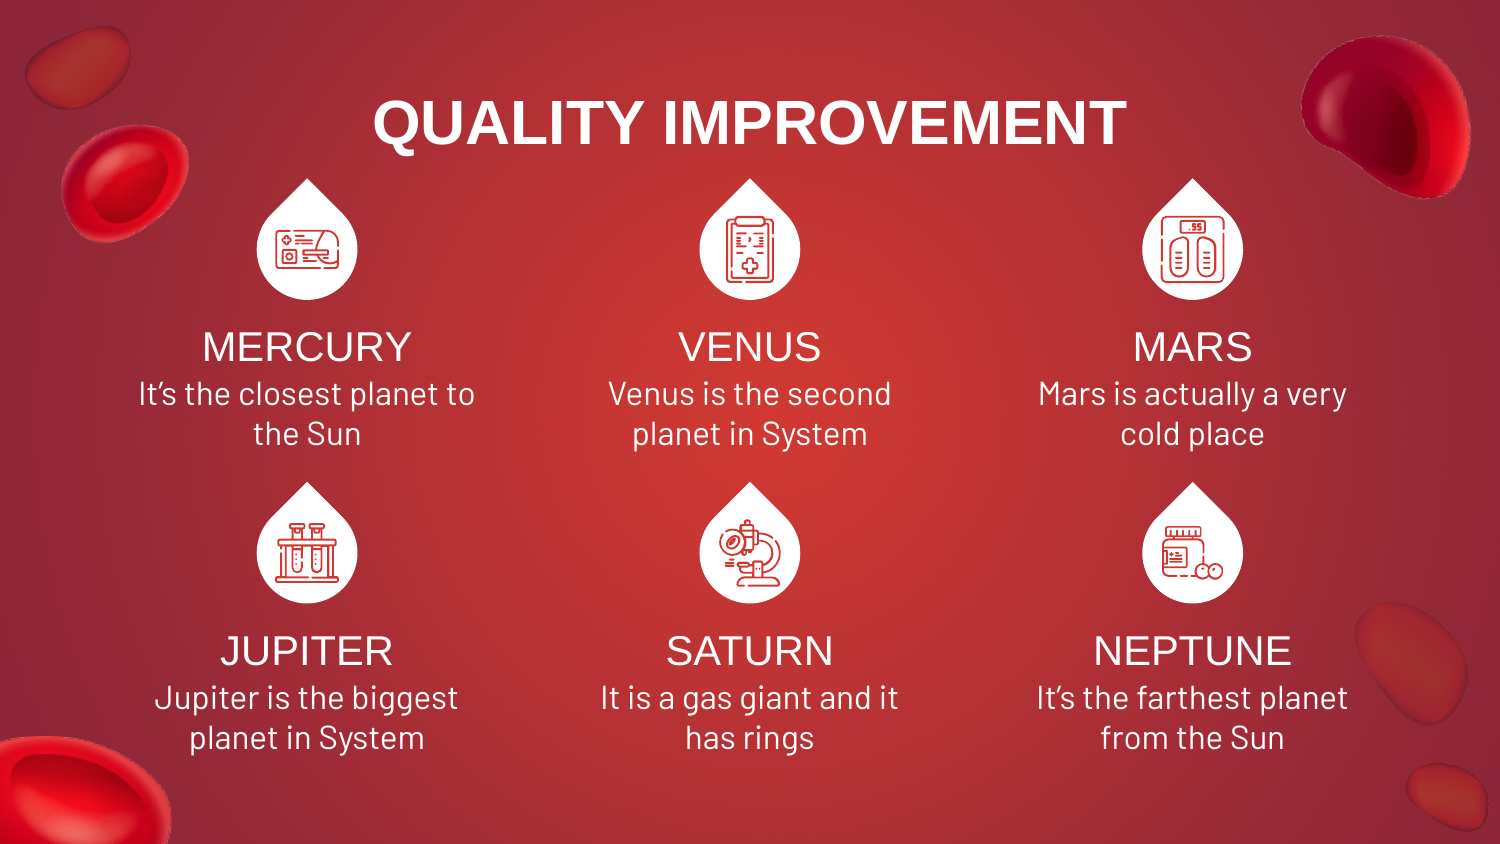

QUALITY IMPROVEMENT

# MERCURY
VENUS
MARS
It’s the closest planet to the Sun
Venus is the second planet in System
Mars is actually a very cold place

JUPITER
SATURN
NEPTUNE
Jupiter is the biggest planet in System
It is a gas giant and it has rings
It’s the farthest planet from the Sun